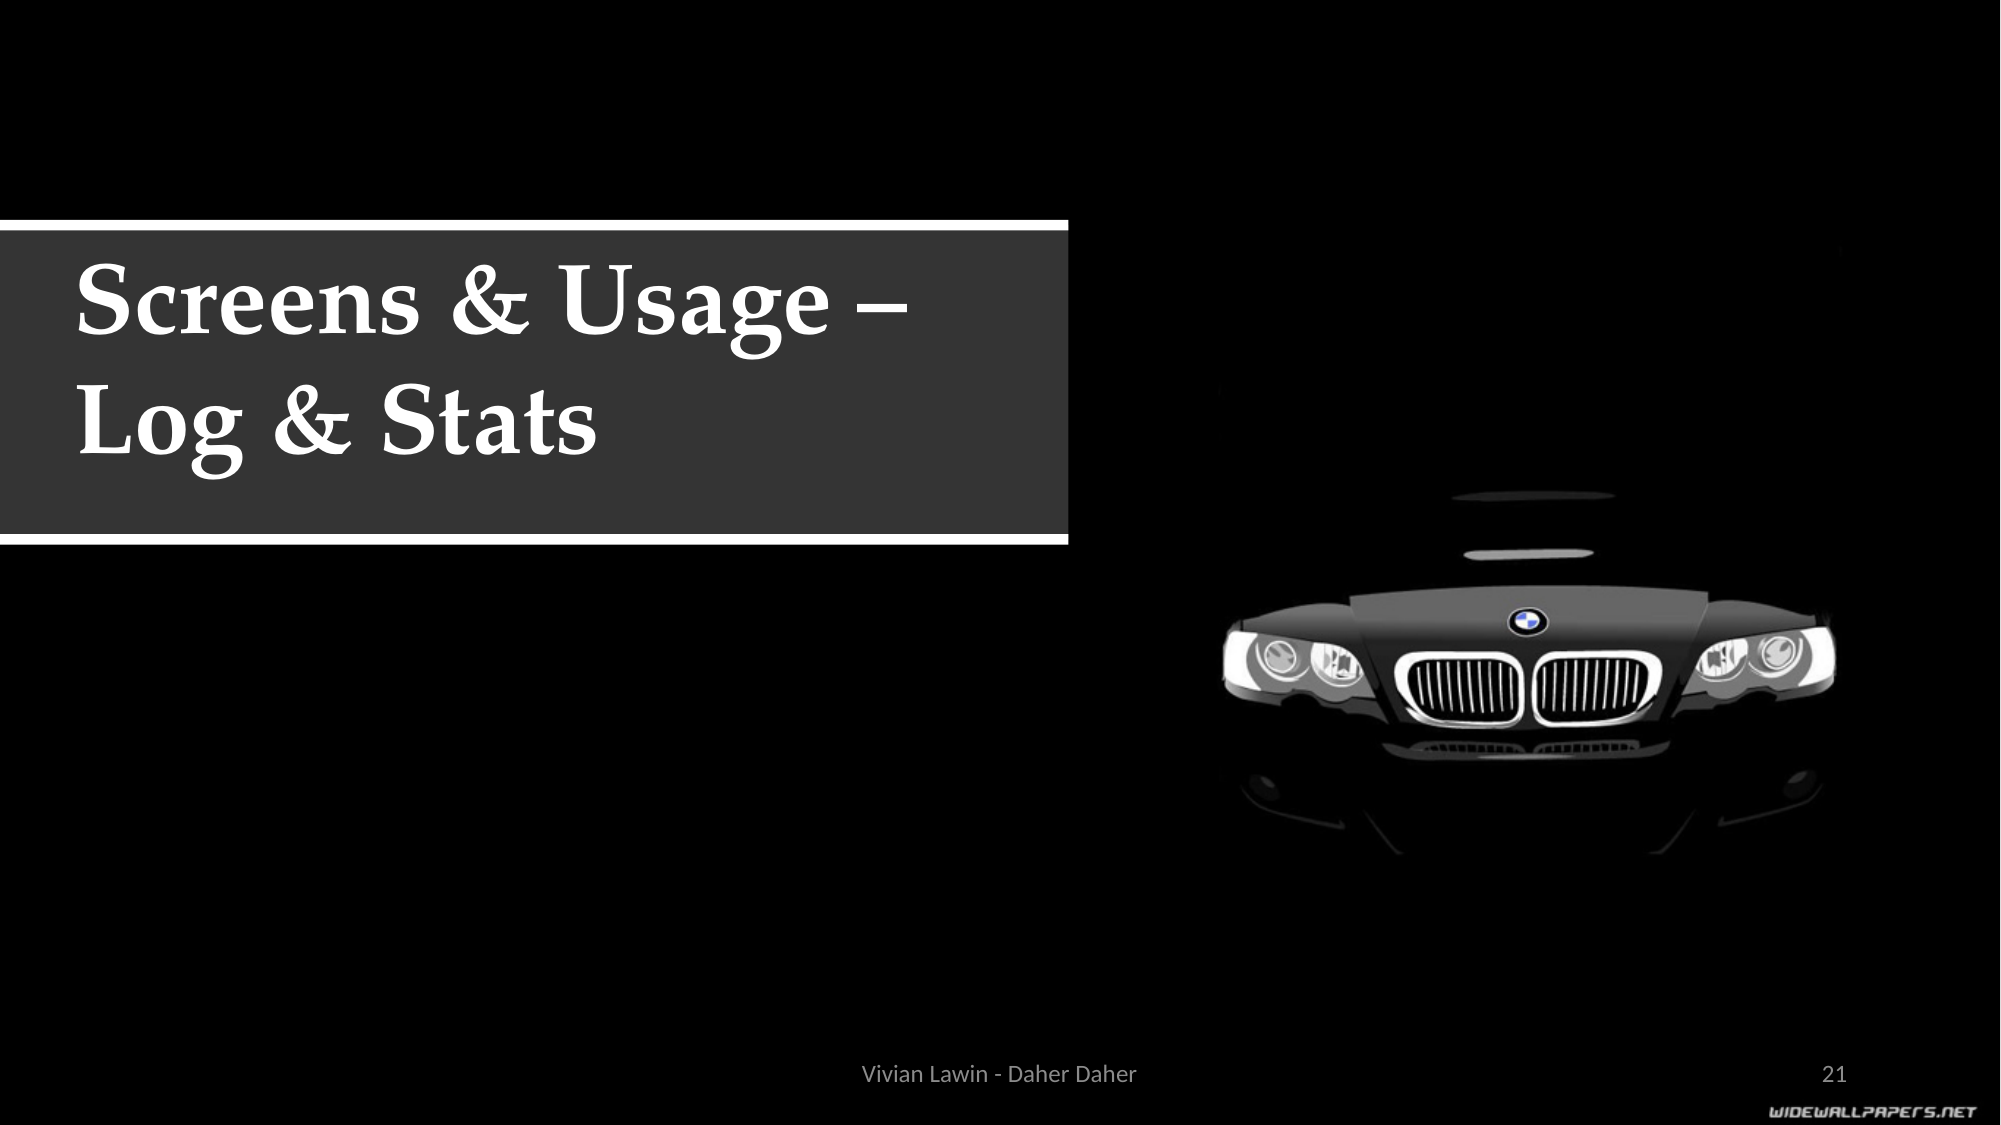

Screens & Usage –
Log & Stats
Vivian Lawin - Daher Daher
21